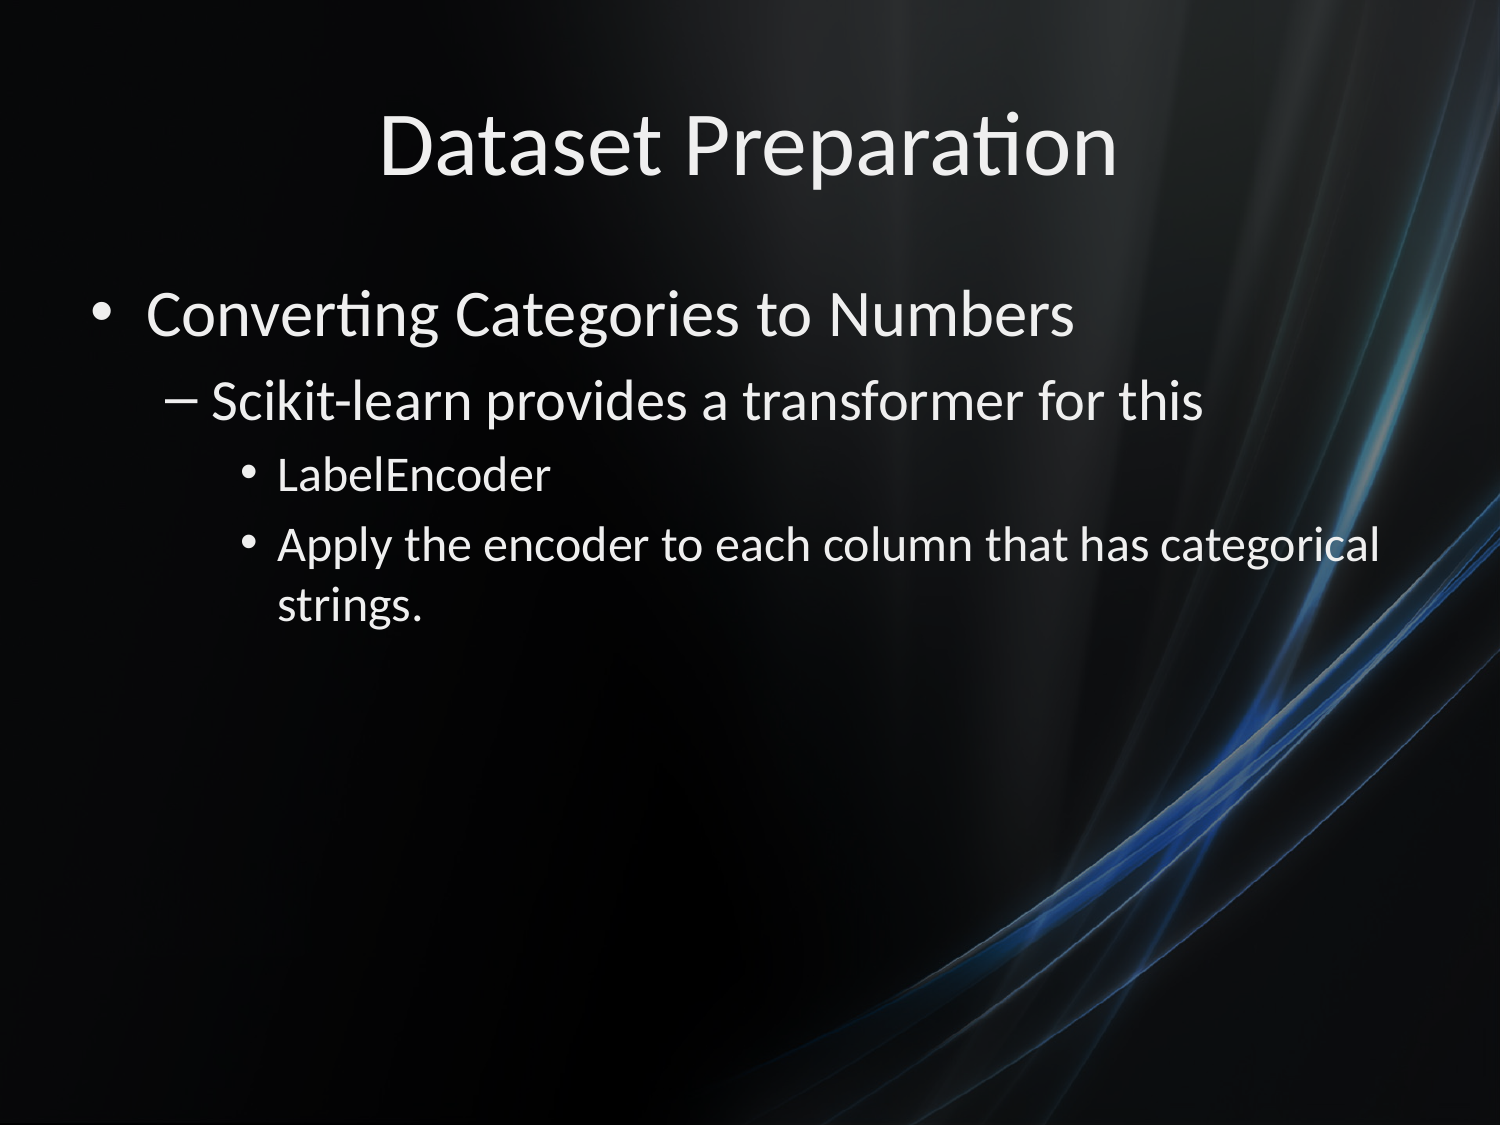

# Dataset Preparation
Converting Categories to Numbers
Scikit-learn provides a transformer for this
LabelEncoder
Apply the encoder to each column that has categorical strings.